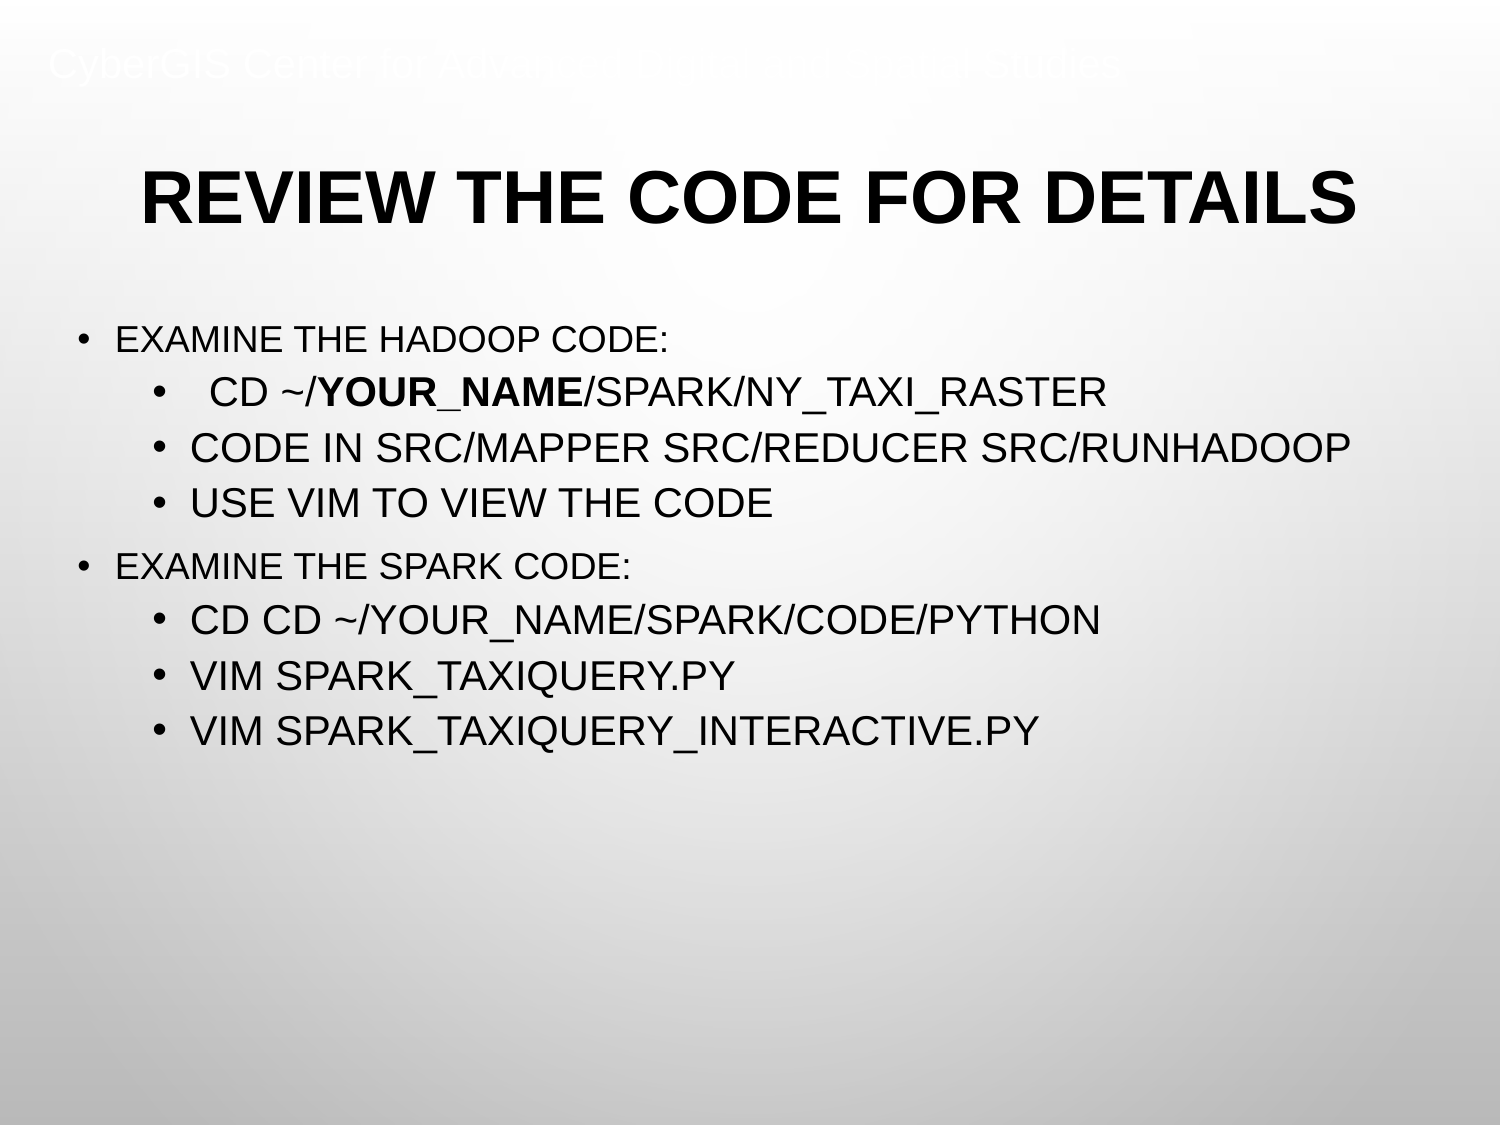

# Review the code for details
Examine the Hadoop code:
cd ~/your_name/spark/NY_Taxi_Raster
code in src/mapper src/reducer src/runhadoop
use vim to view the code
Examine the Spark code:
cd cd ~/your_name/spark/code/python
vim spark_taxiQuery.py
vim spark_taxiQuery_interactive.py